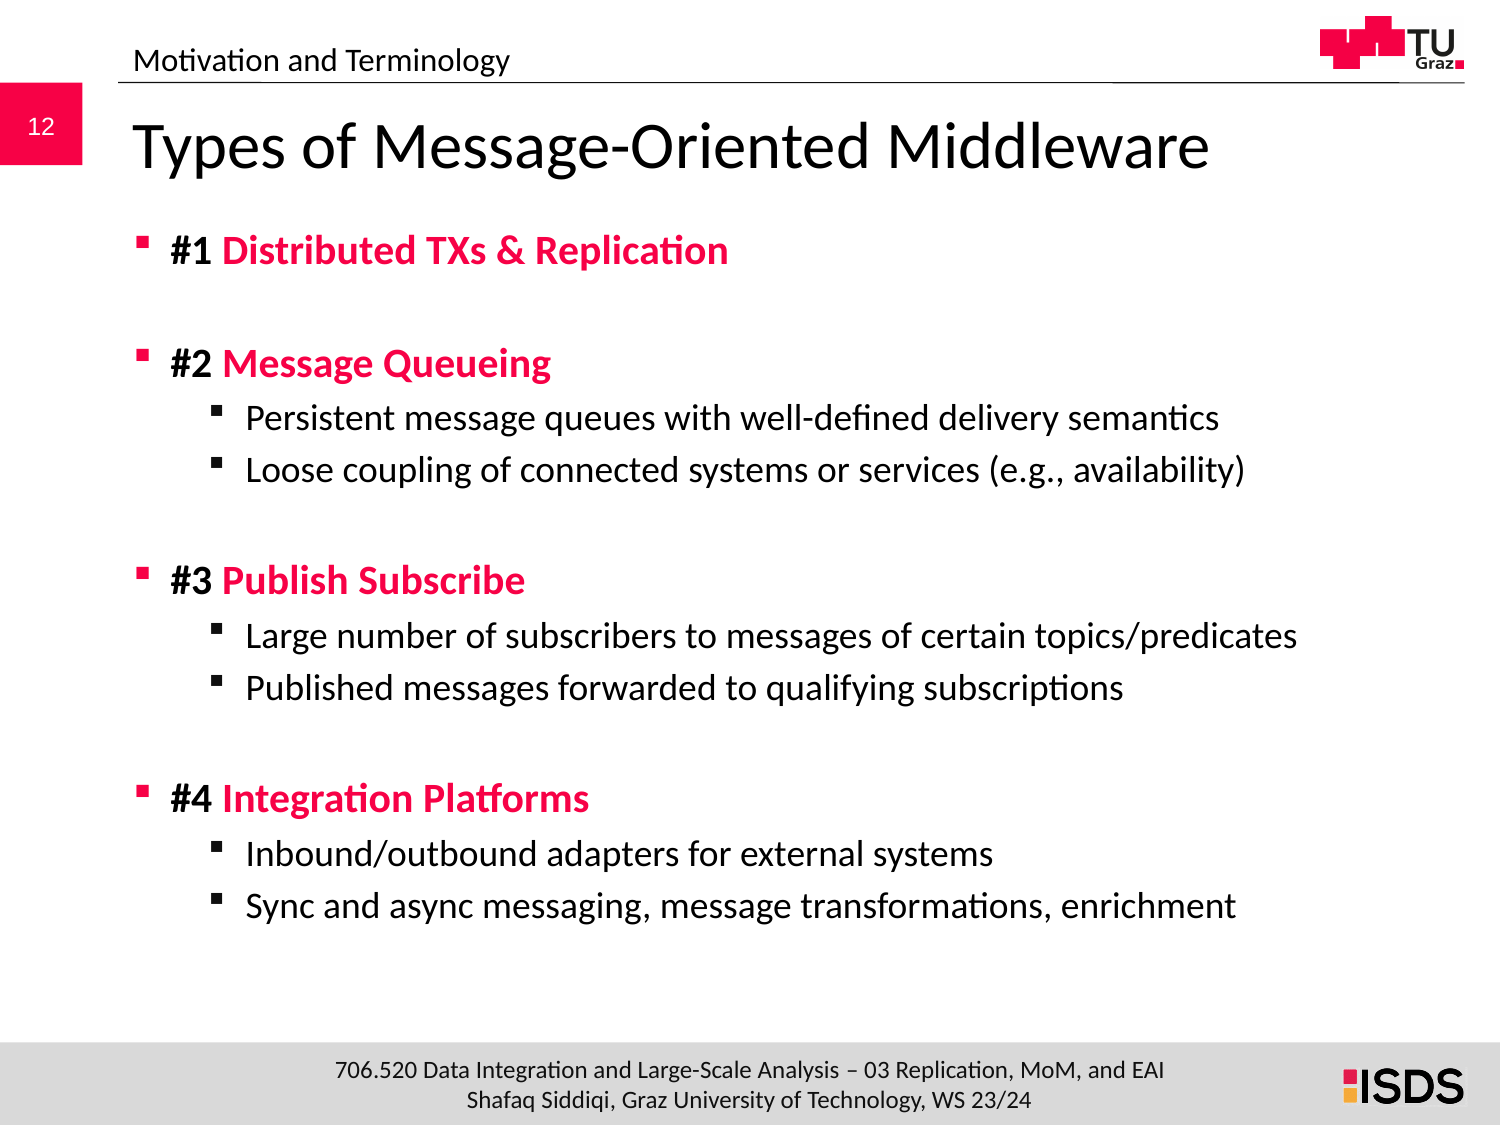

Motivation and Terminology
# Types of Message-Oriented Middleware
#1 Distributed TXs & Replication

#2 Message Queueing
Persistent message queues with well-defined delivery semantics
Loose coupling of connected systems or services (e.g., availability)

#3 Publish Subscribe
Large number of subscribers to messages of certain topics/predicates
Published messages forwarded to qualifying subscriptions

#4 Integration Platforms
Inbound/outbound adapters for external systems
Sync and async messaging, message transformations, enrichment